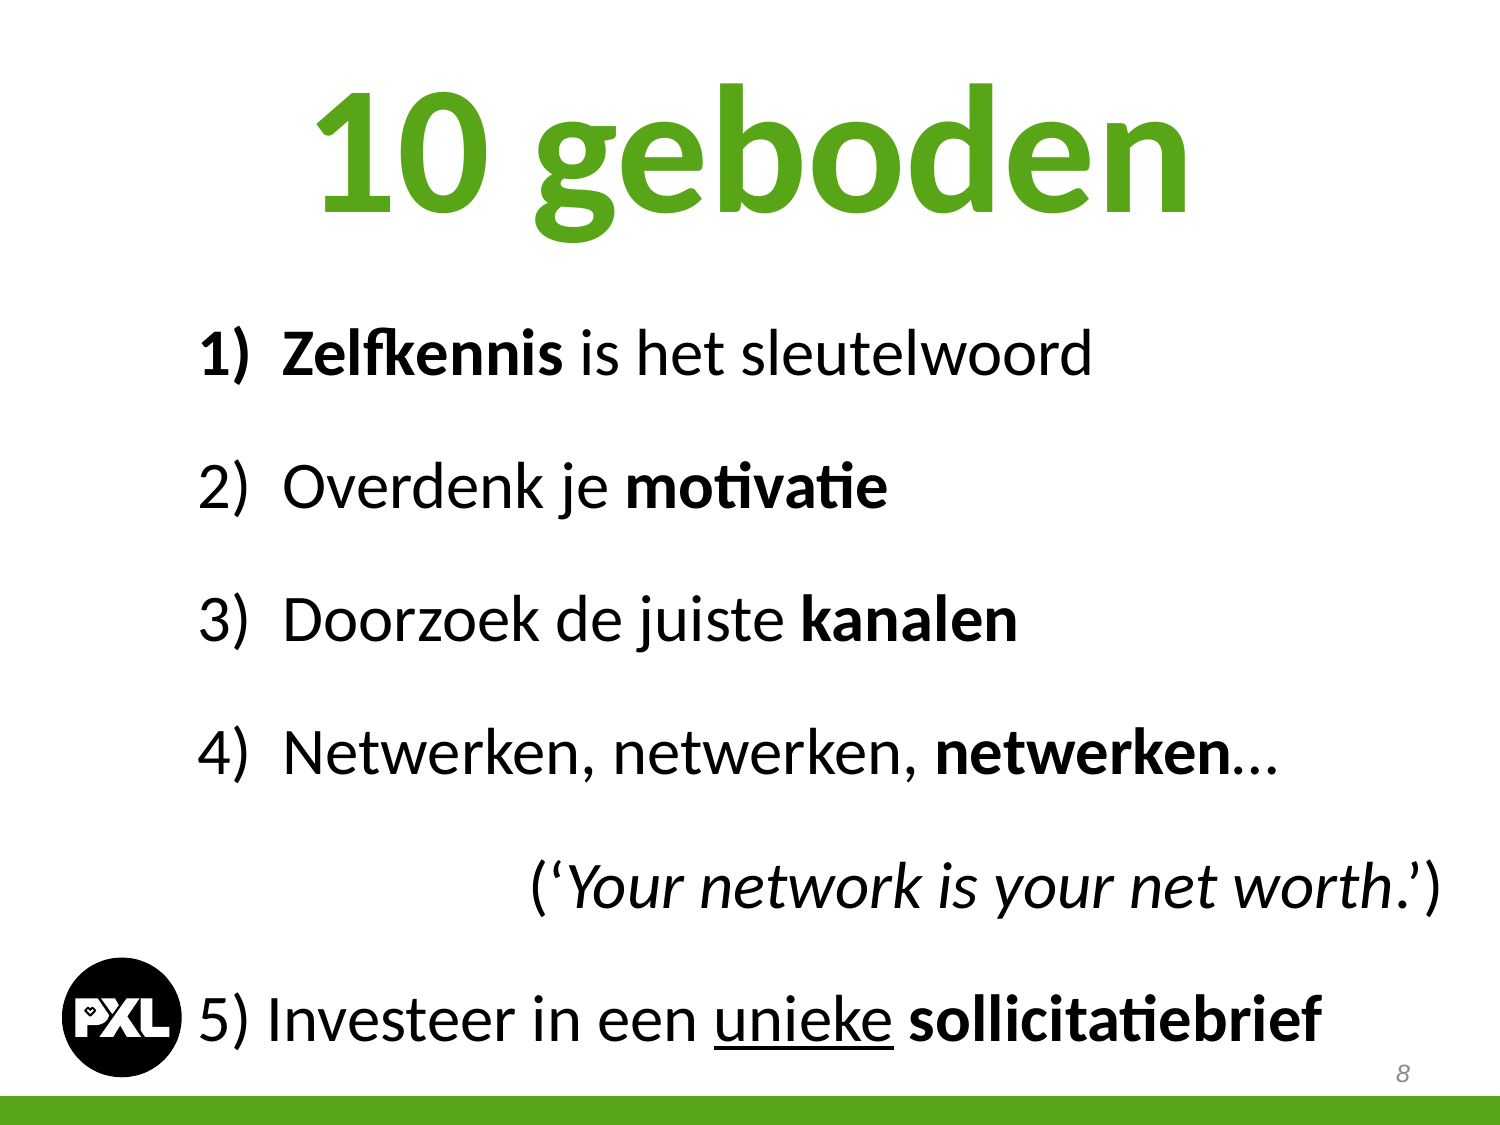

# 10 geboden
Zelfkennis is het sleutelwoord
Overdenk je motivatie
Doorzoek de juiste kanalen
Netwerken, netwerken, netwerken…
(‘Your network is your net worth.’)
5) Investeer in een unieke sollicitatiebrief

8